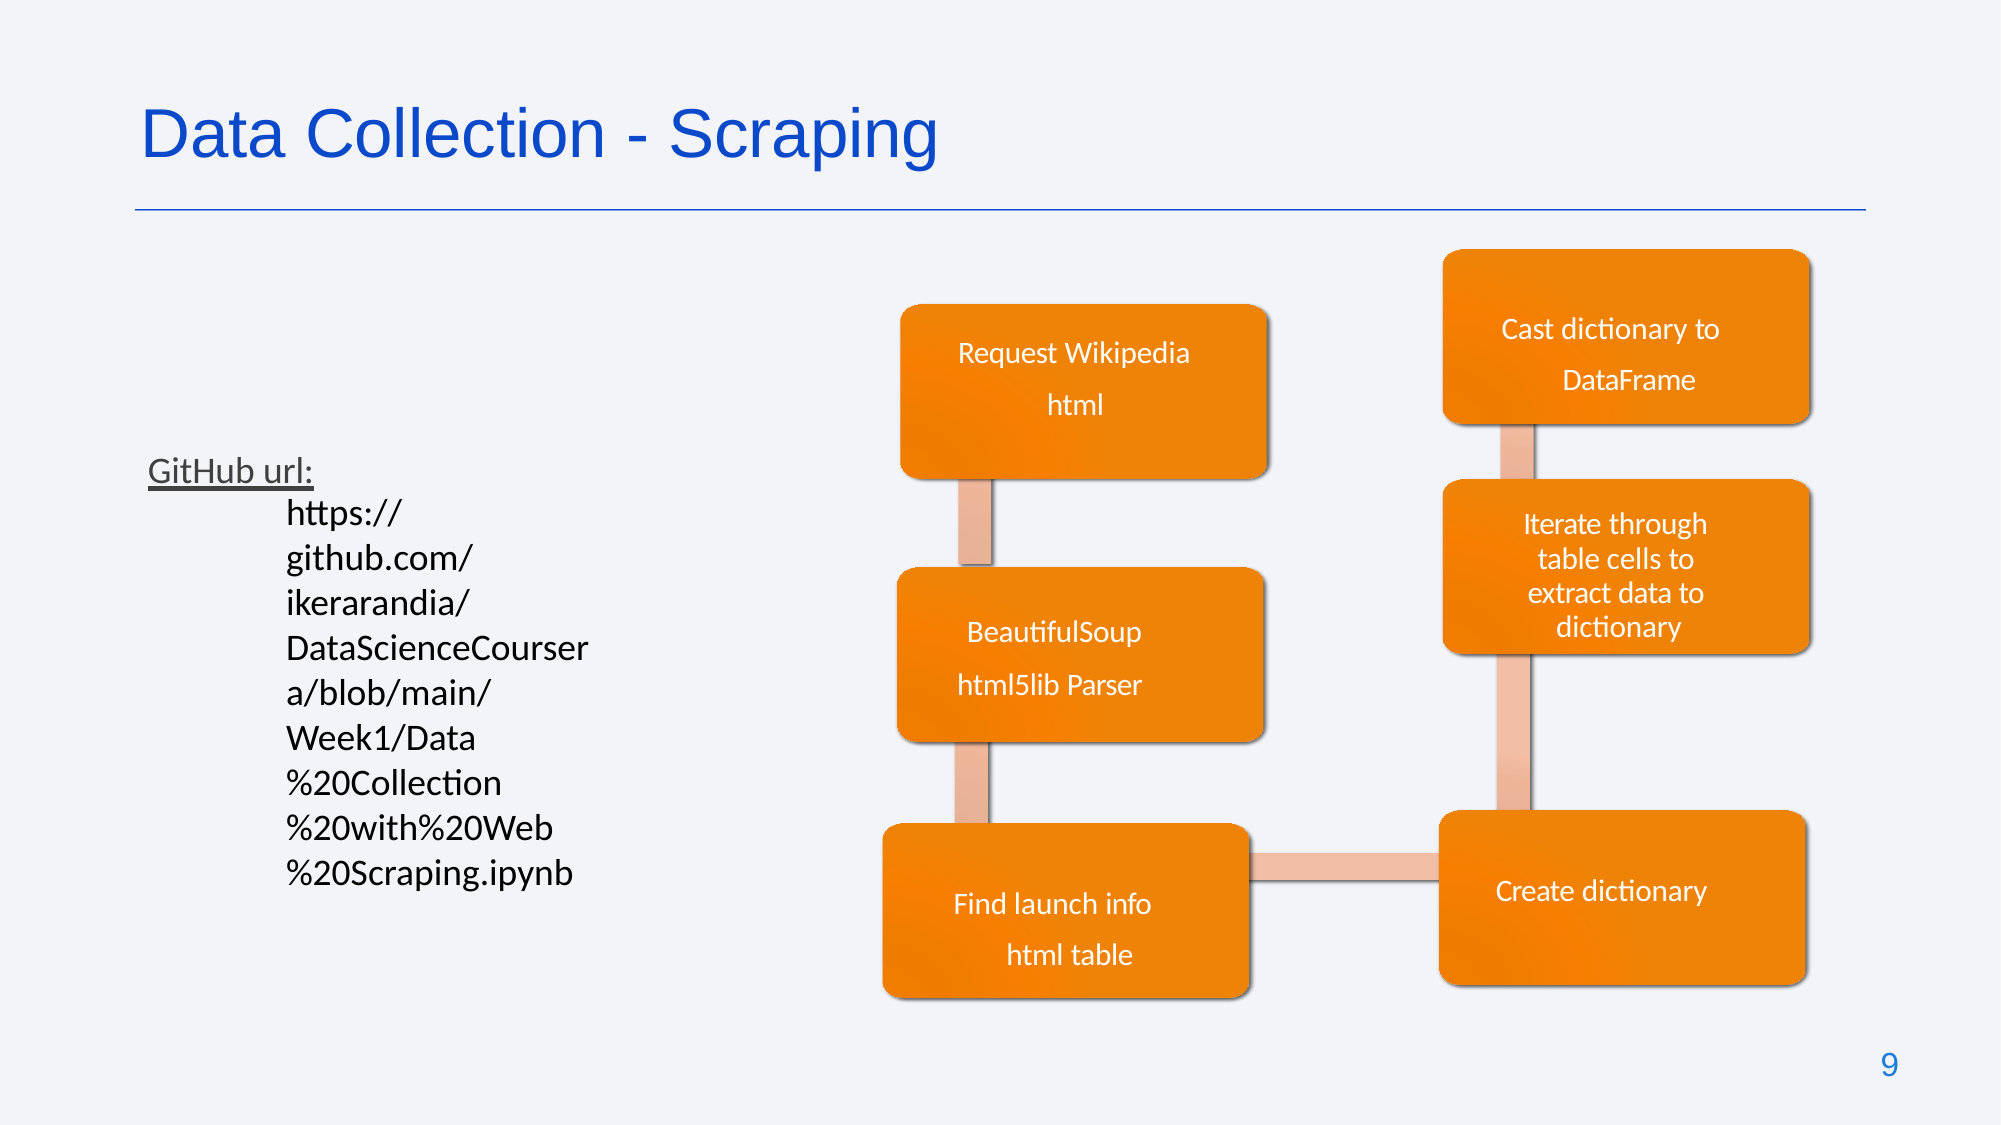

Data Collection - Scraping

Cast dictionary to  DataFrame

Request Wikipedia
html
GitHub url:
https://github.com/ikerarandia/DataScienceCoursera/blob/main/Week1/Data%20Collection%20with%20Web%20Scraping.ipynb
Iterate through  table cells to  extract data to  dictionary

BeautifulSoup
html5lib Parser

Find launch info  html table
Create dictionary
9